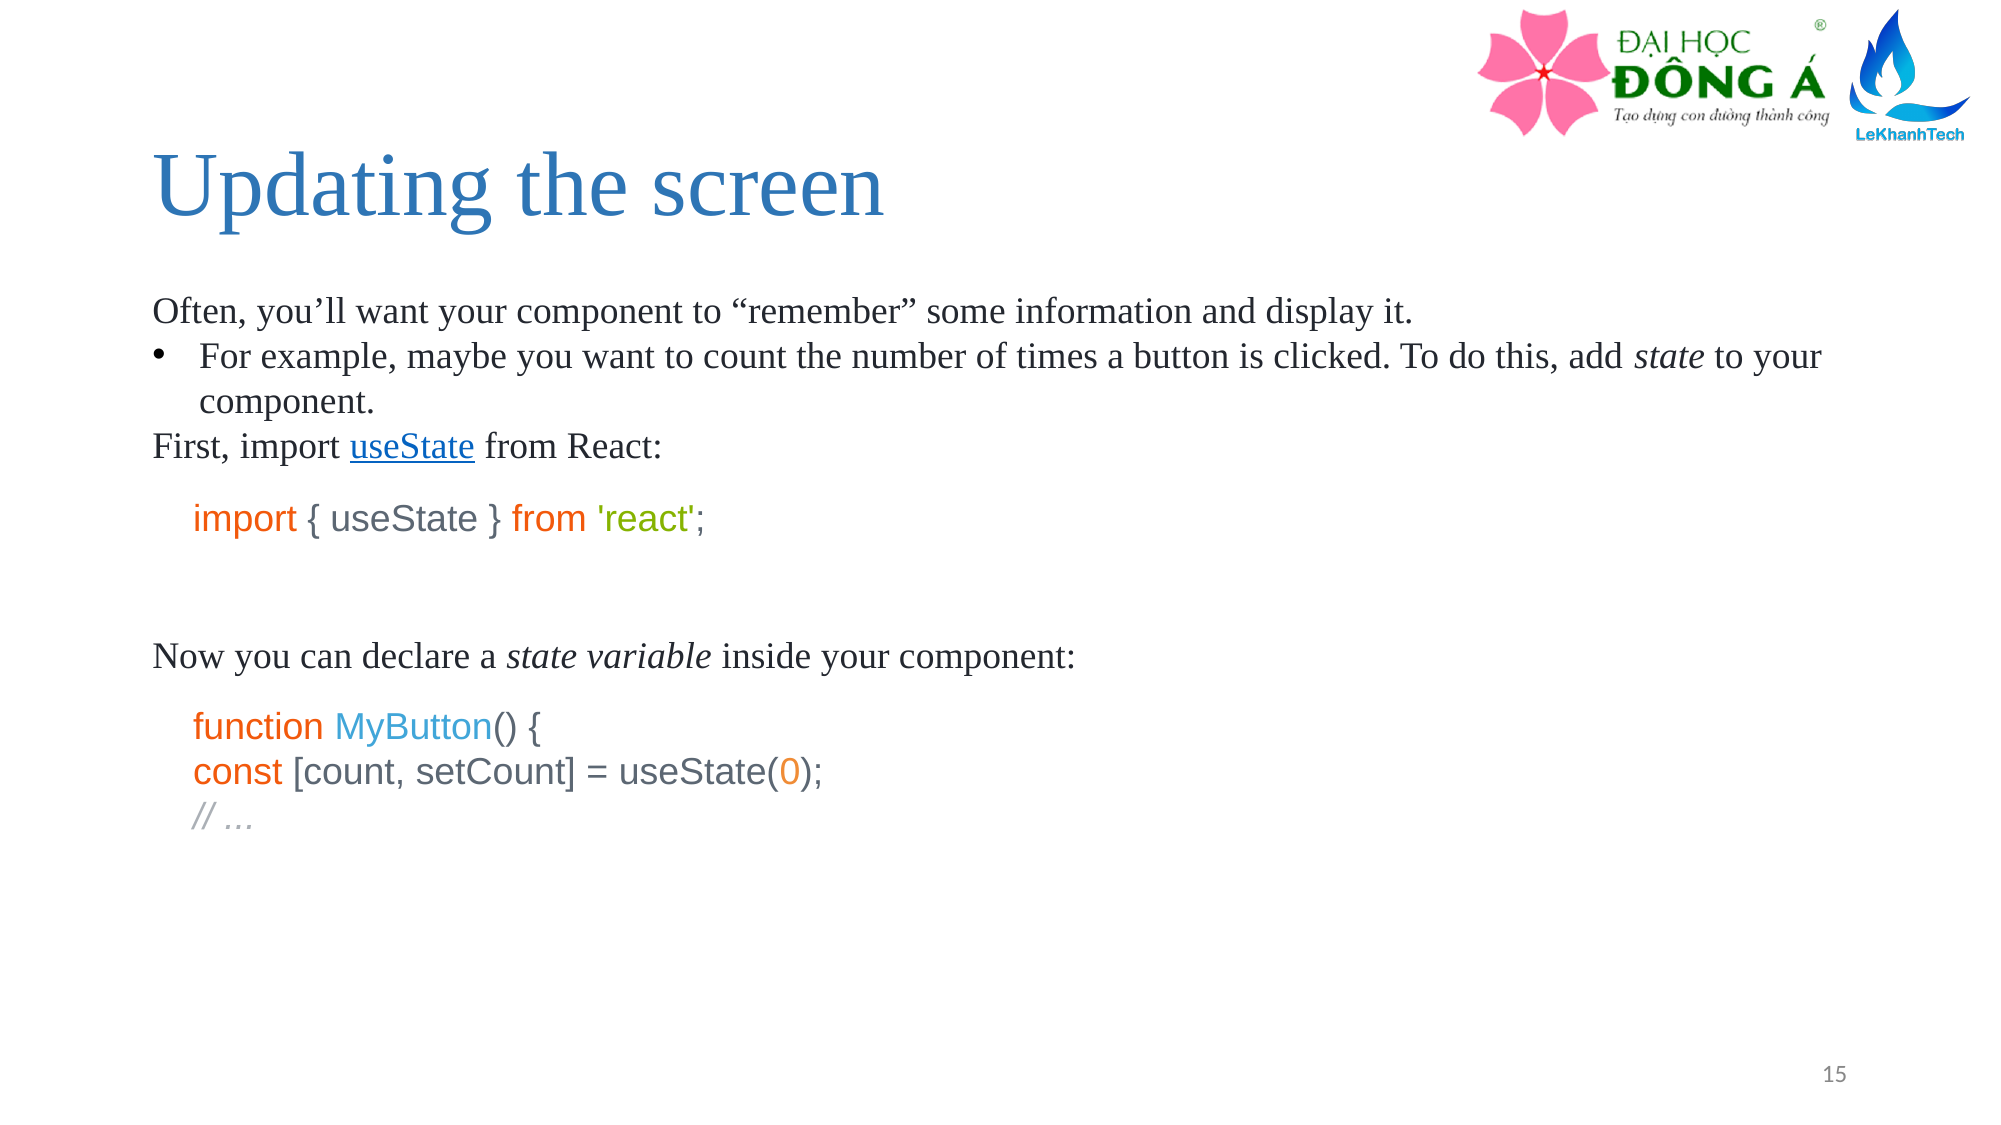

# Updating the screen
Often, you’ll want your component to “remember” some information and display it.
For example, maybe you want to count the number of times a button is clicked. To do this, add state to your component.
First, import useState from React:
import { useState } from 'react';
Now you can declare a state variable inside your component:
function MyButton() {
const [count, setCount] = useState(0);
// ...
15